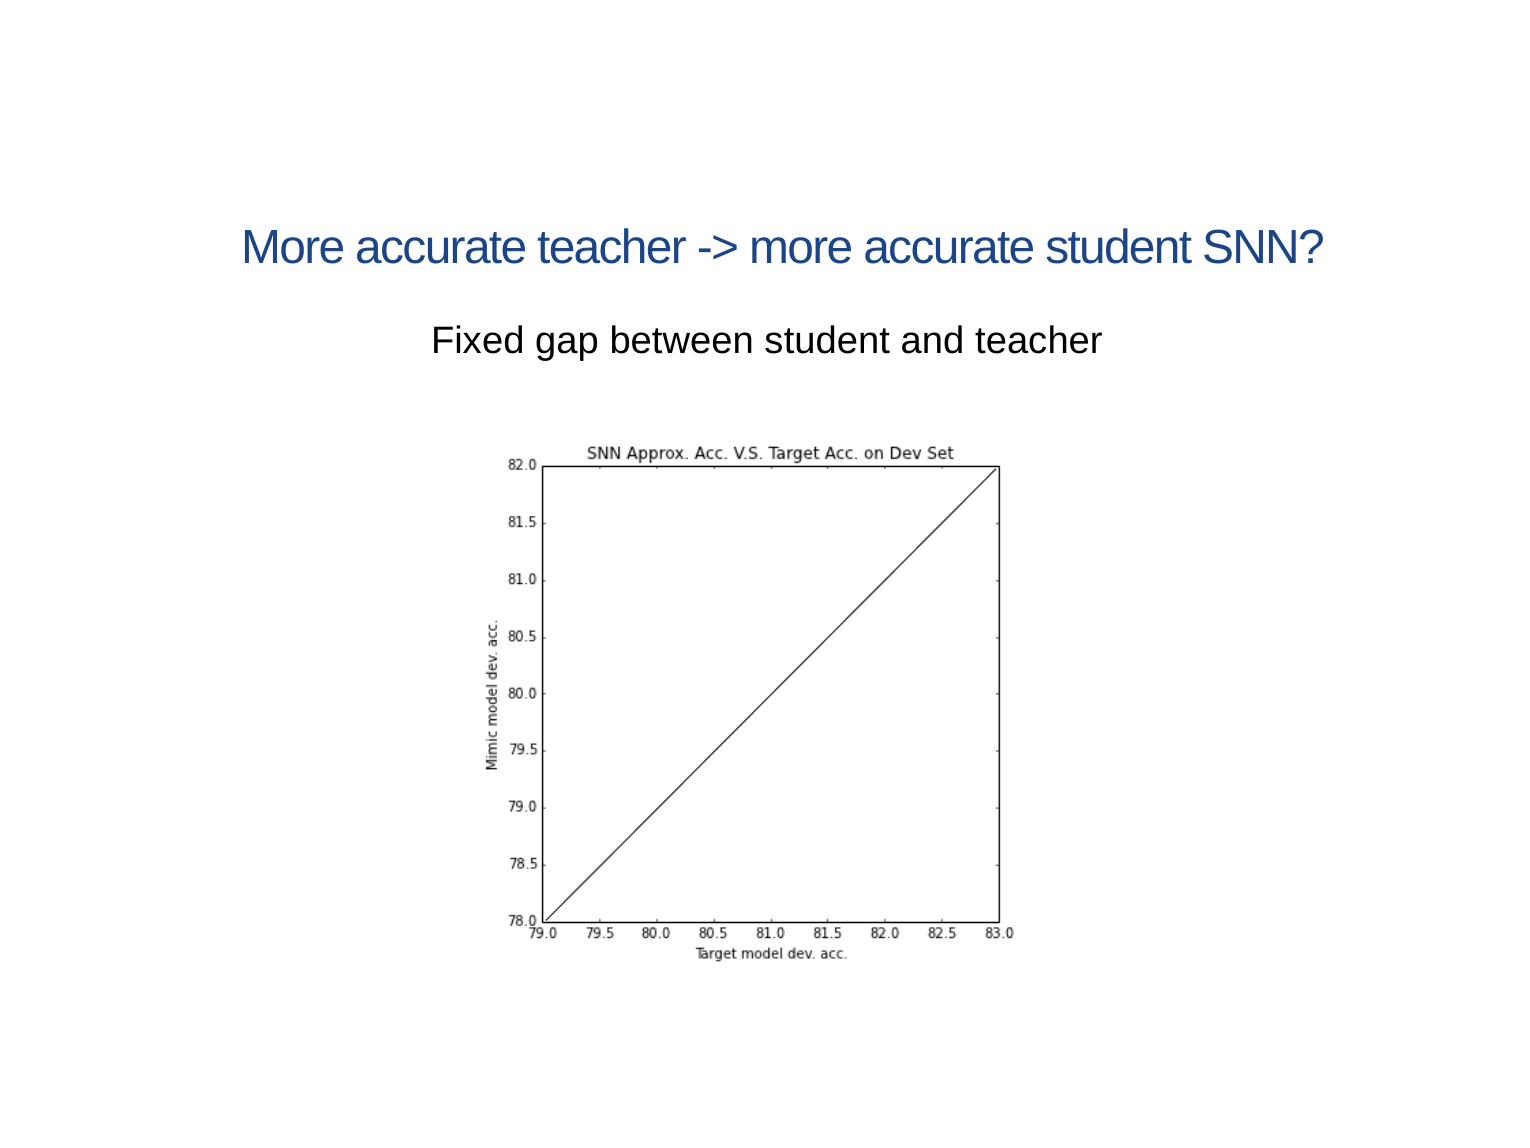

# More accurate teacher -> more accurate student SNN?
Fixed gap between student and teacher